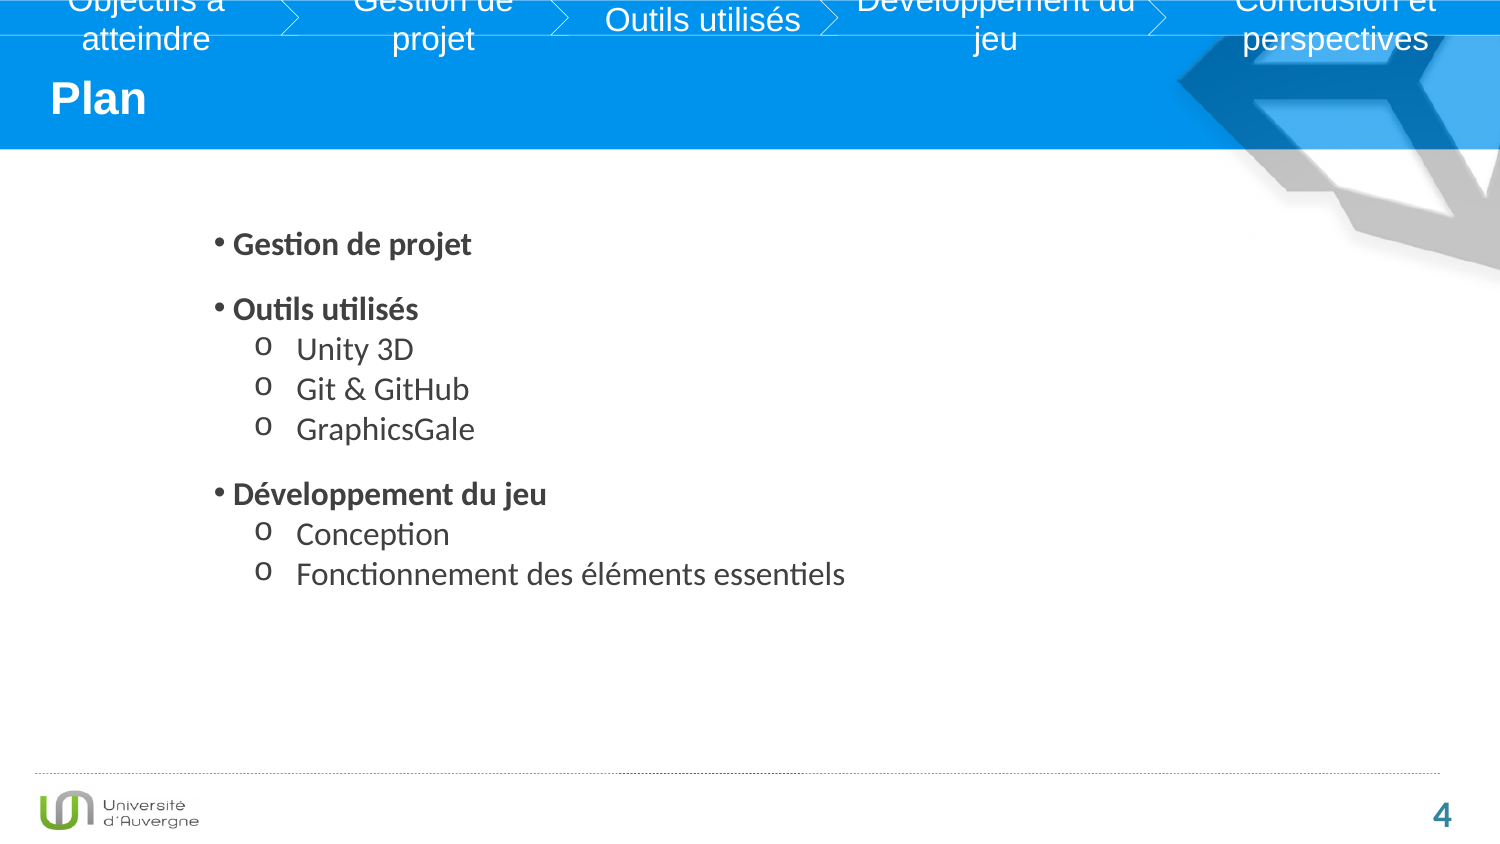

Plan

 Gestion de projet

 Outils utilisés
 Unity 3D
 Git & GitHub
 GraphicsGale

 Développement du jeu
 Conception
 Fonctionnement des éléments essentiels